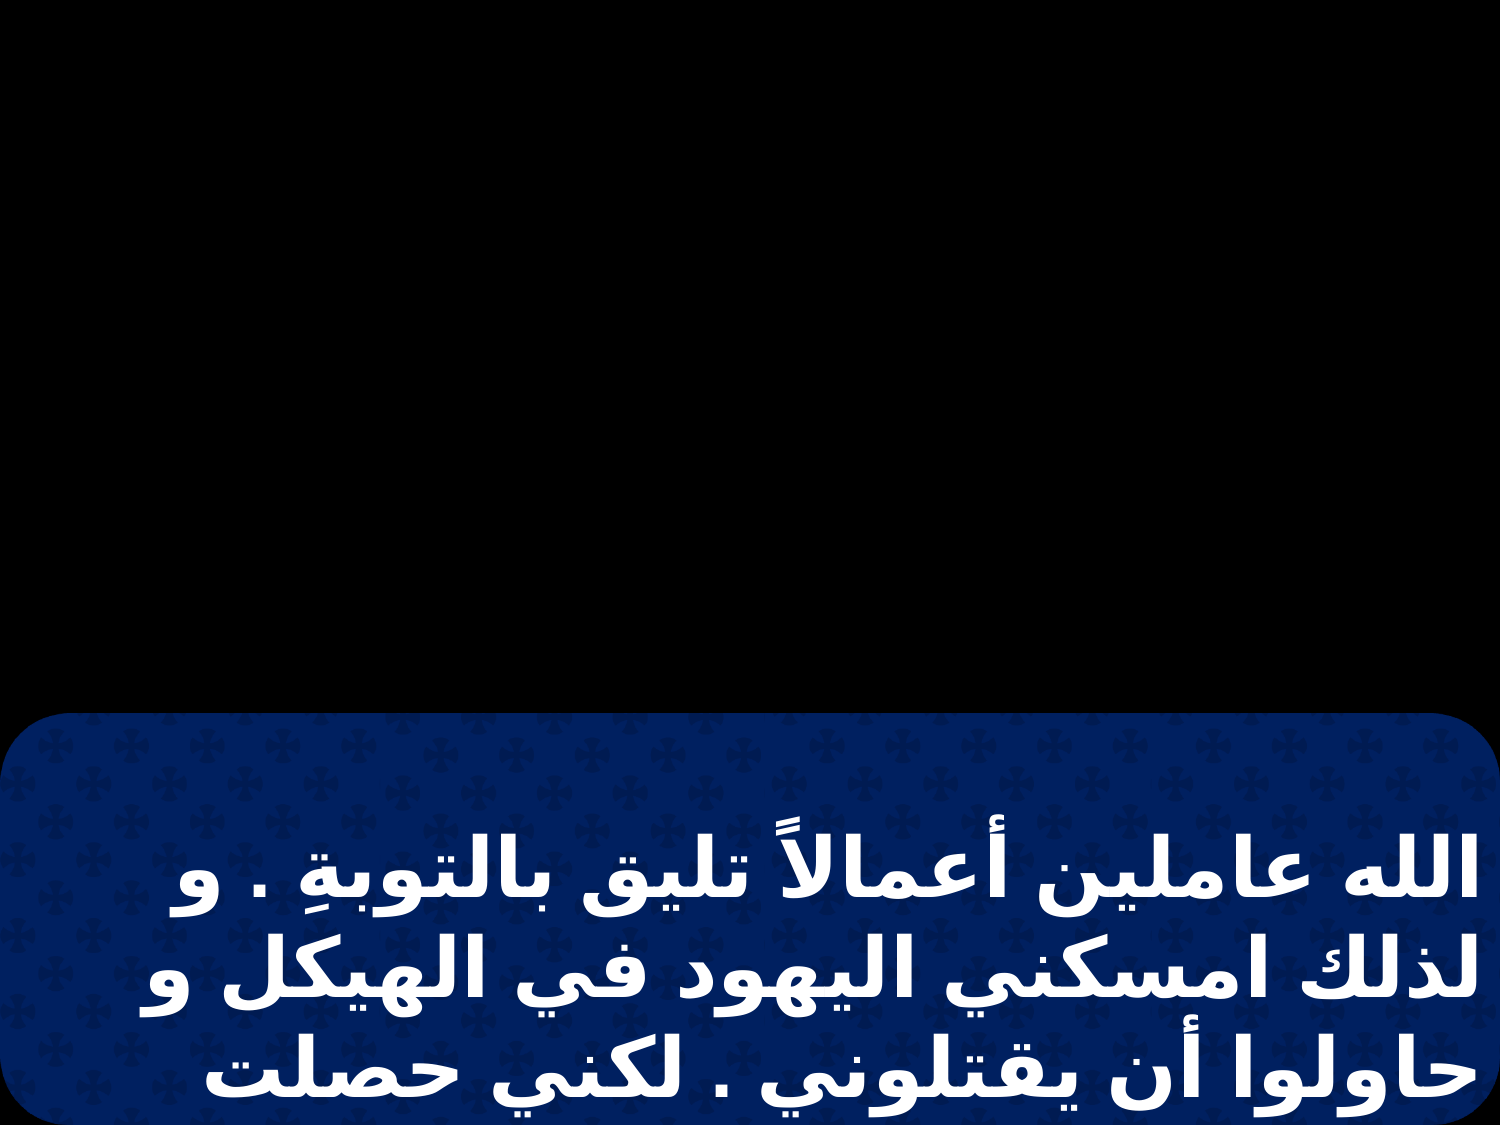

الله عاملين أعمالاً تليق بالتوبةِ . و لذلك امسكني اليهود في الهيكل و حاولوا أن يقتلوني . لكني حصلت على عون من الله فبقيت إلى هذا اليوم شاهداً للصغير و